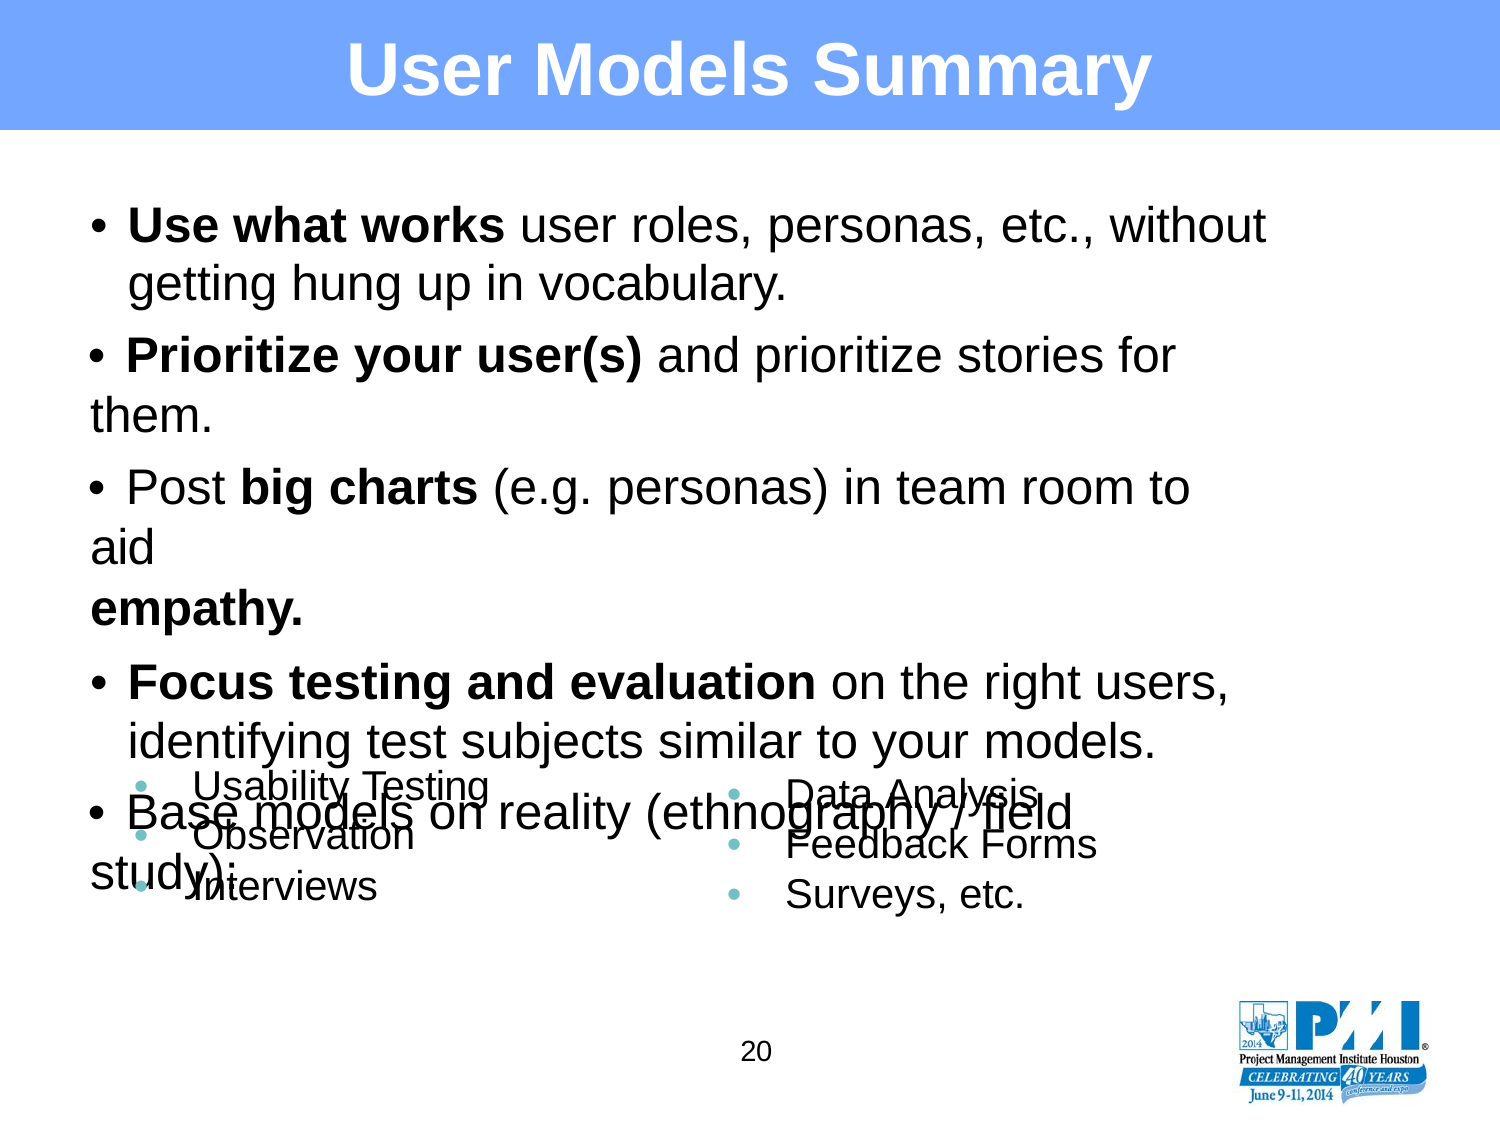

# User Models Summary
• Use what works user roles, personas, etc., without getting hung up in vocabulary.
• Prioritize your user(s) and prioritize stories for them.
• Post big charts (e.g. personas) in team room to aid
empathy.
• Focus testing and evaluation on the right users, identifying test subjects similar to your models.
• Base models on reality (ethnography / field study):
•	Usability Testing
•	Observation
•	Interviews
•	Data Analysis
•	Feedback Forms
•	Surveys, etc.
20